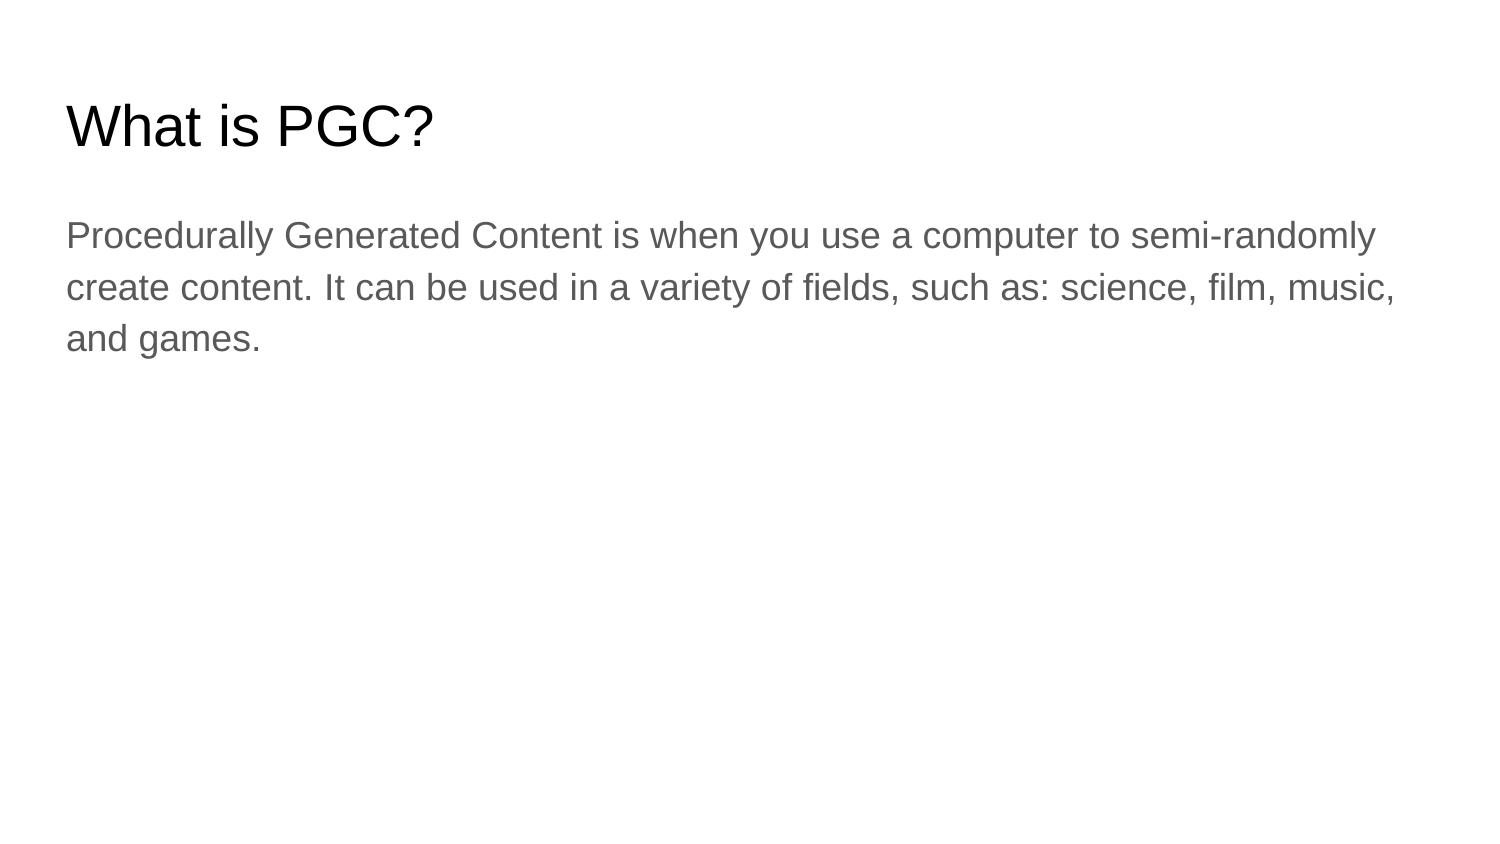

# What is PGC?
Procedurally Generated Content is when you use a computer to semi-randomly create content. It can be used in a variety of fields, such as: science, film, music, and games.